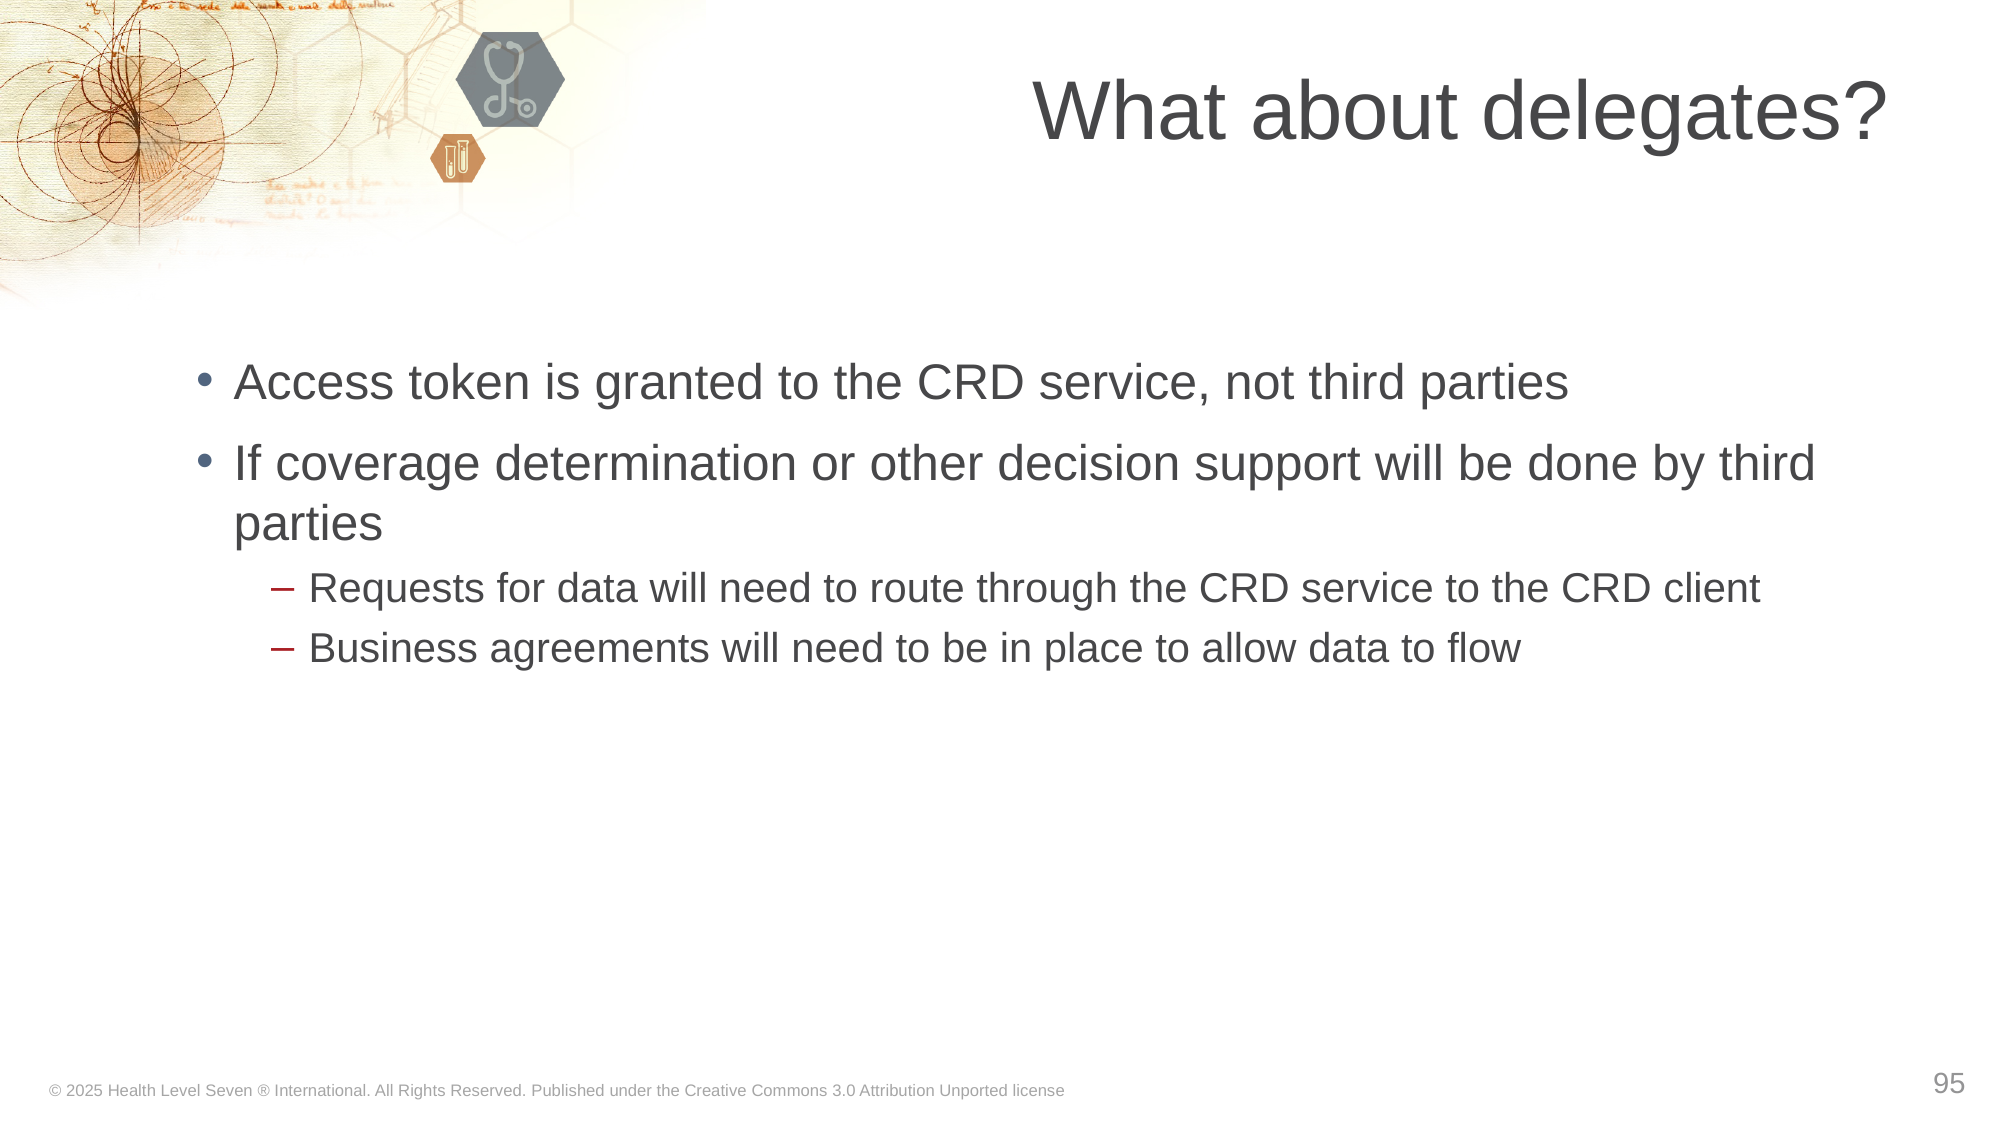

# What about delegates?
Access token is granted to the CRD service, not third parties
If coverage determination or other decision support will be done by third parties
Requests for data will need to route through the CRD service to the CRD client
Business agreements will need to be in place to allow data to flow
95